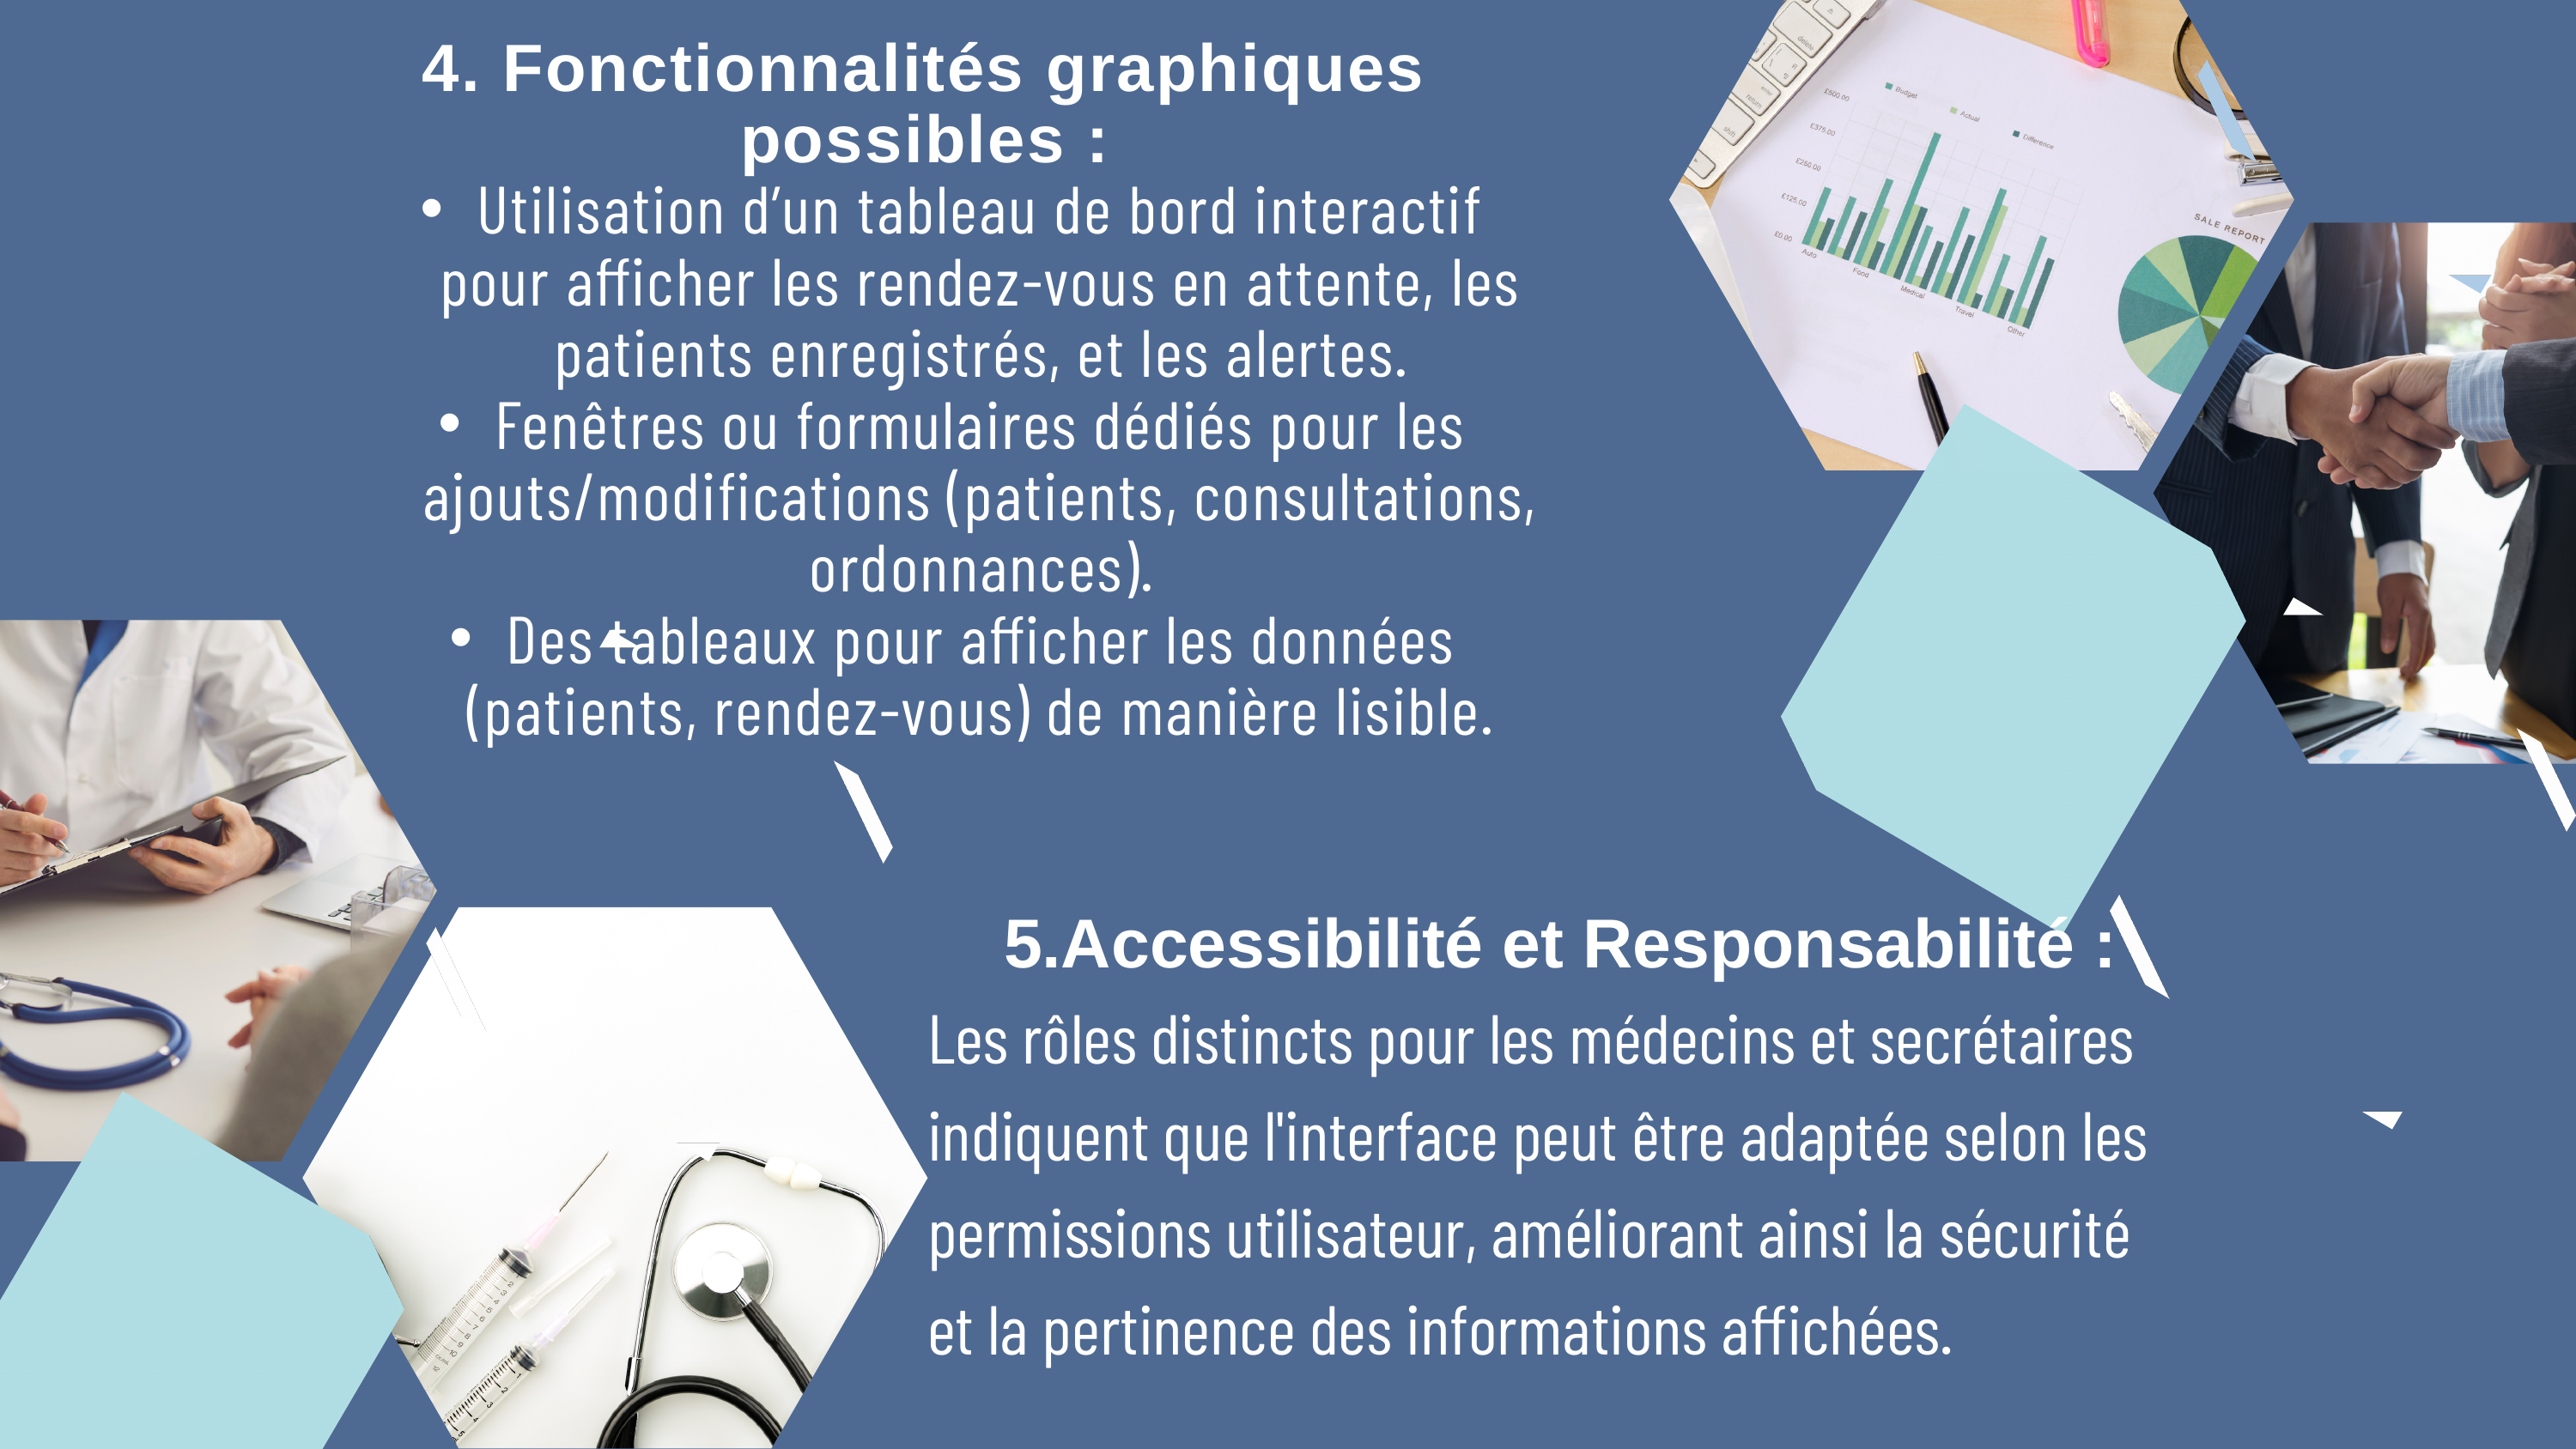

4. Fonctionnalités graphiques possibles :
Utilisation d’un tableau de bord interactif pour afficher les rendez-vous en attente, les patients enregistrés, et les alertes.
Fenêtres ou formulaires dédiés pour les ajouts/modifications (patients, consultations, ordonnances).
Des tableaux pour afficher les données (patients, rendez-vous) de manière lisible.

    5.Accessibilité et Responsabilité :
Les rôles distincts pour les médecins et secrétaires indiquent que l'interface peut être adaptée selon les permissions utilisateur, améliorant ainsi la sécurité et la pertinence des informations affichées.